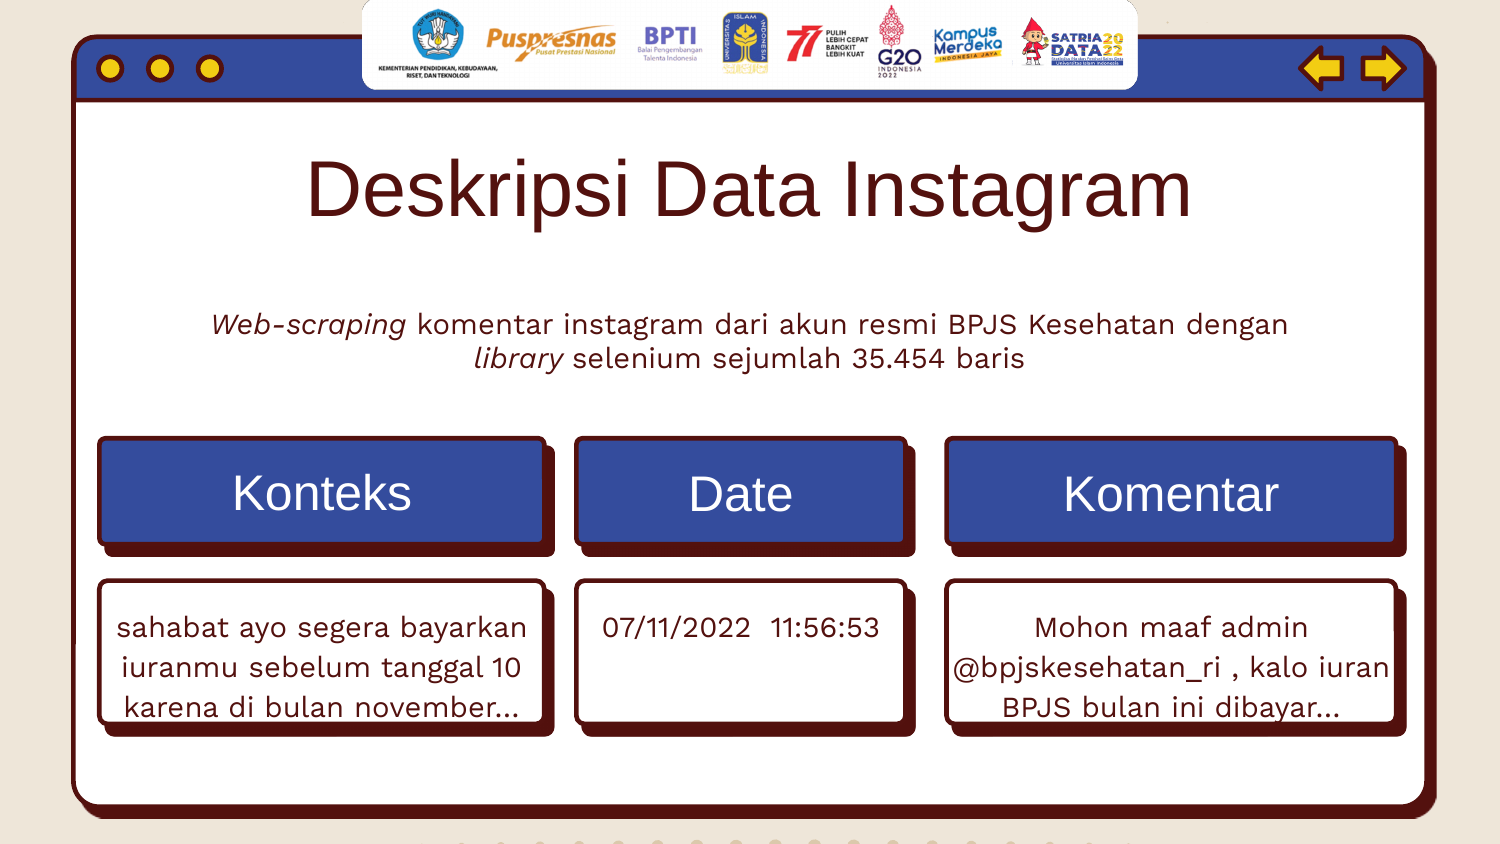

Deskripsi Data Instagram
Web-scraping komentar instagram dari akun resmi BPJS Kesehatan dengan library selenium sejumlah 35.454 baris

Konteks
Date
Komentar

sahabat ayo segera bayarkan iuranmu sebelum tanggal 10 karena di bulan november…
07/11/2022  11:56:53
Mohon maaf admin @bpjskesehatan_ri , kalo iuran BPJS bulan ini dibayar…